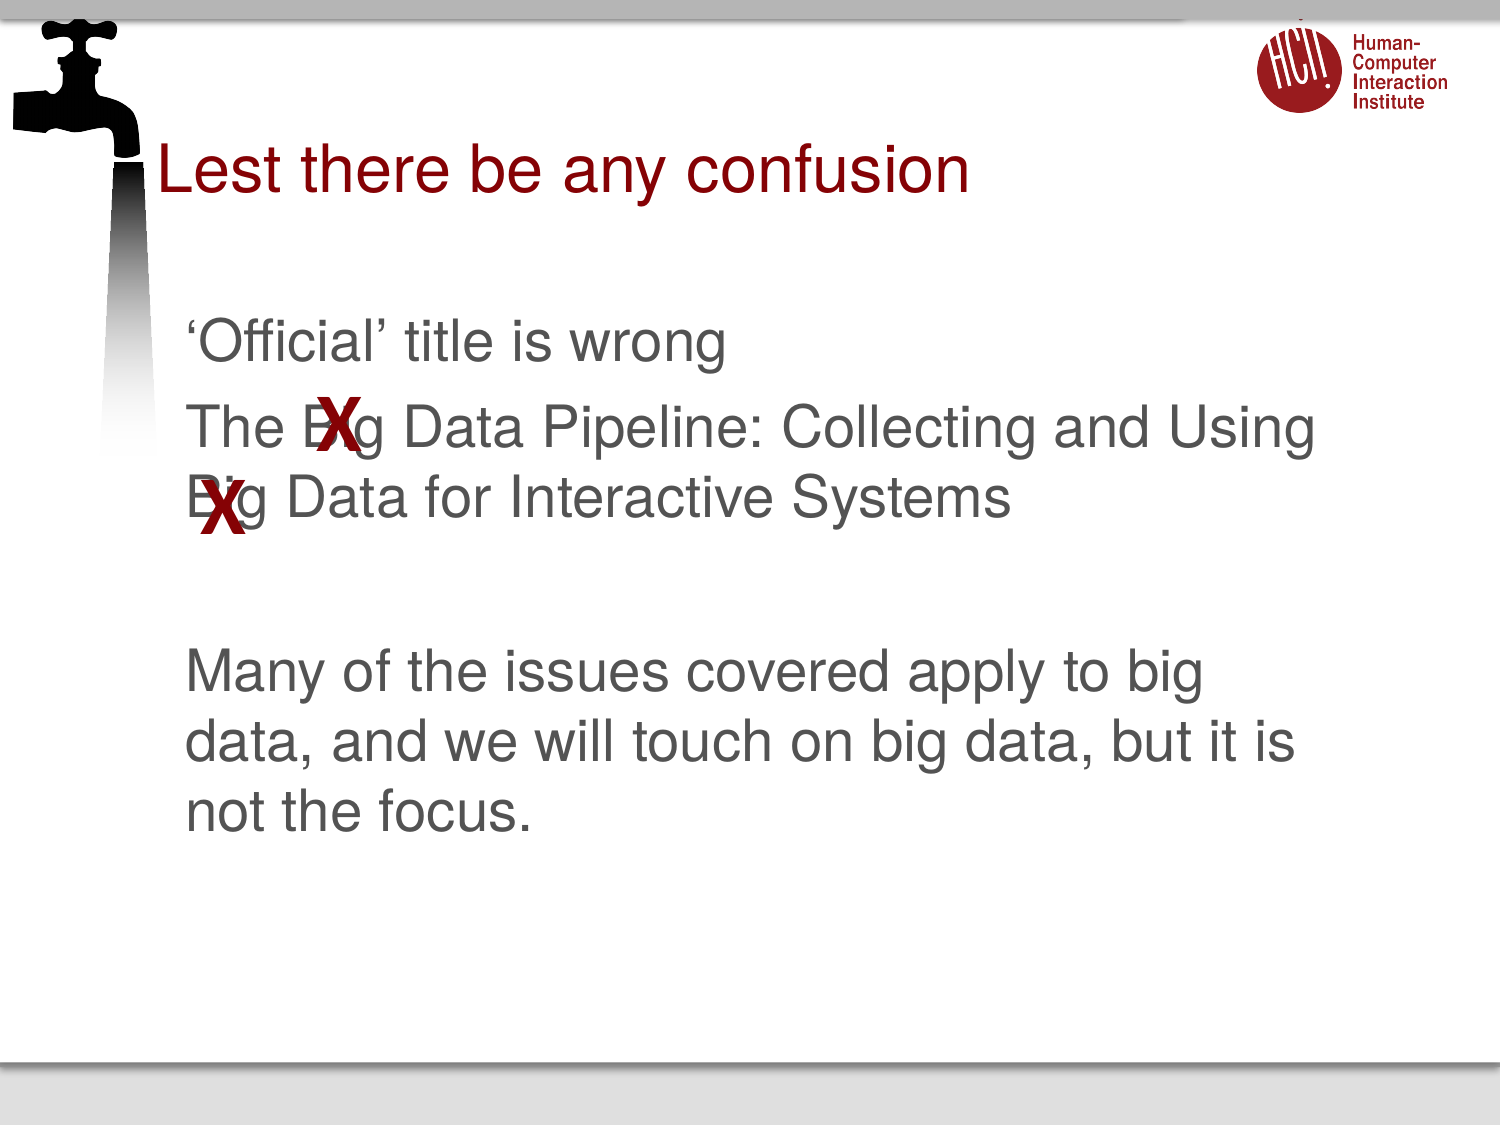

# Lest there be any confusion
‘Official’ title is wrong
The Big Data Pipeline: Collecting and Using Big Data for Interactive Systems

Many of the issues covered apply to big data, and we will touch on big data, but it is not the focus.
X
X